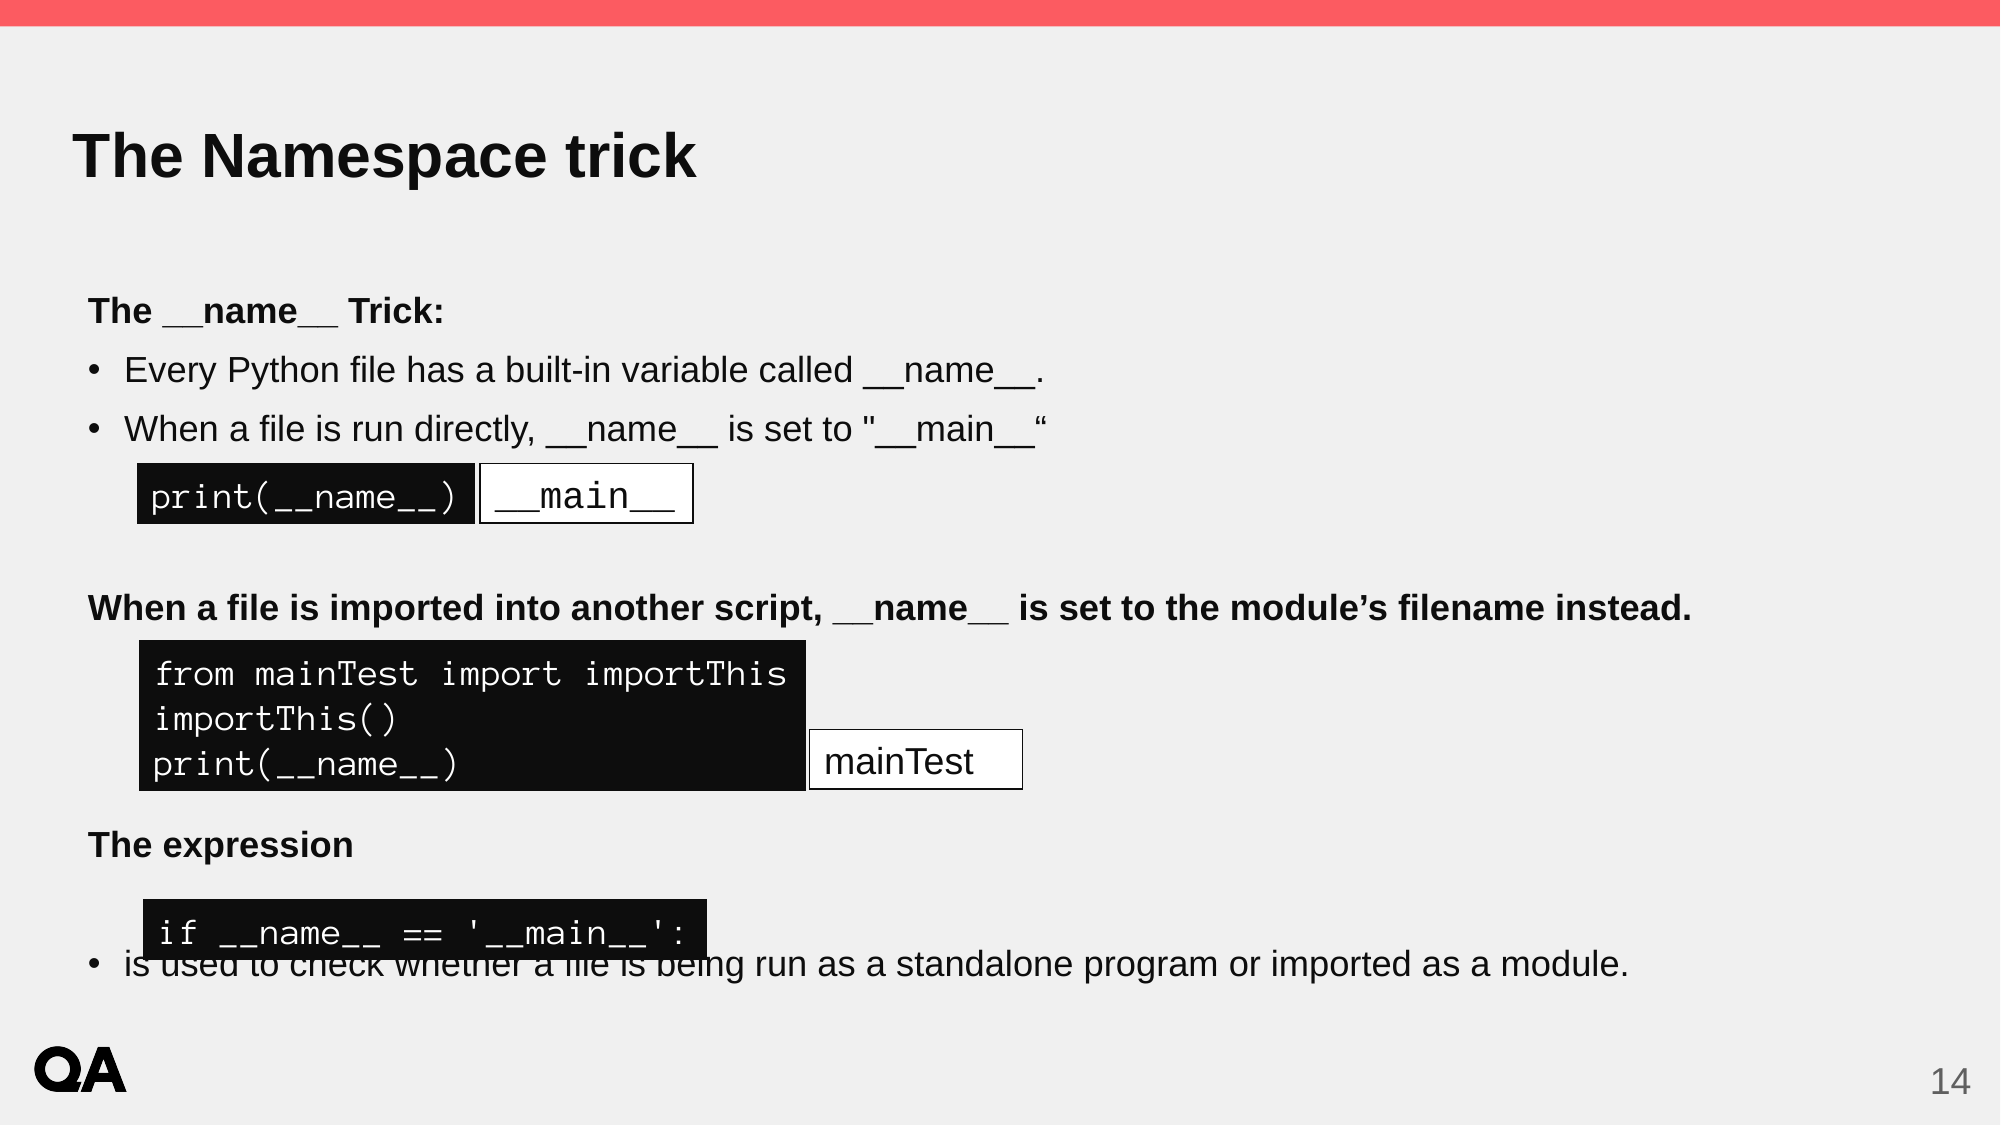

# The Namespace trick
The __name__ Trick:
Every Python file has a built-in variable called __name__.
When a file is run directly, __name__ is set to "__main__“

When a file is imported into another script, __name__ is set to the module’s filename instead.

The expression

is used to check whether a file is being run as a standalone program or imported as a module.
print(__name__)
__main__
from mainTest import importThis
importThis()
print(__name__)
mainTest
if __name__ == '__main__':
14